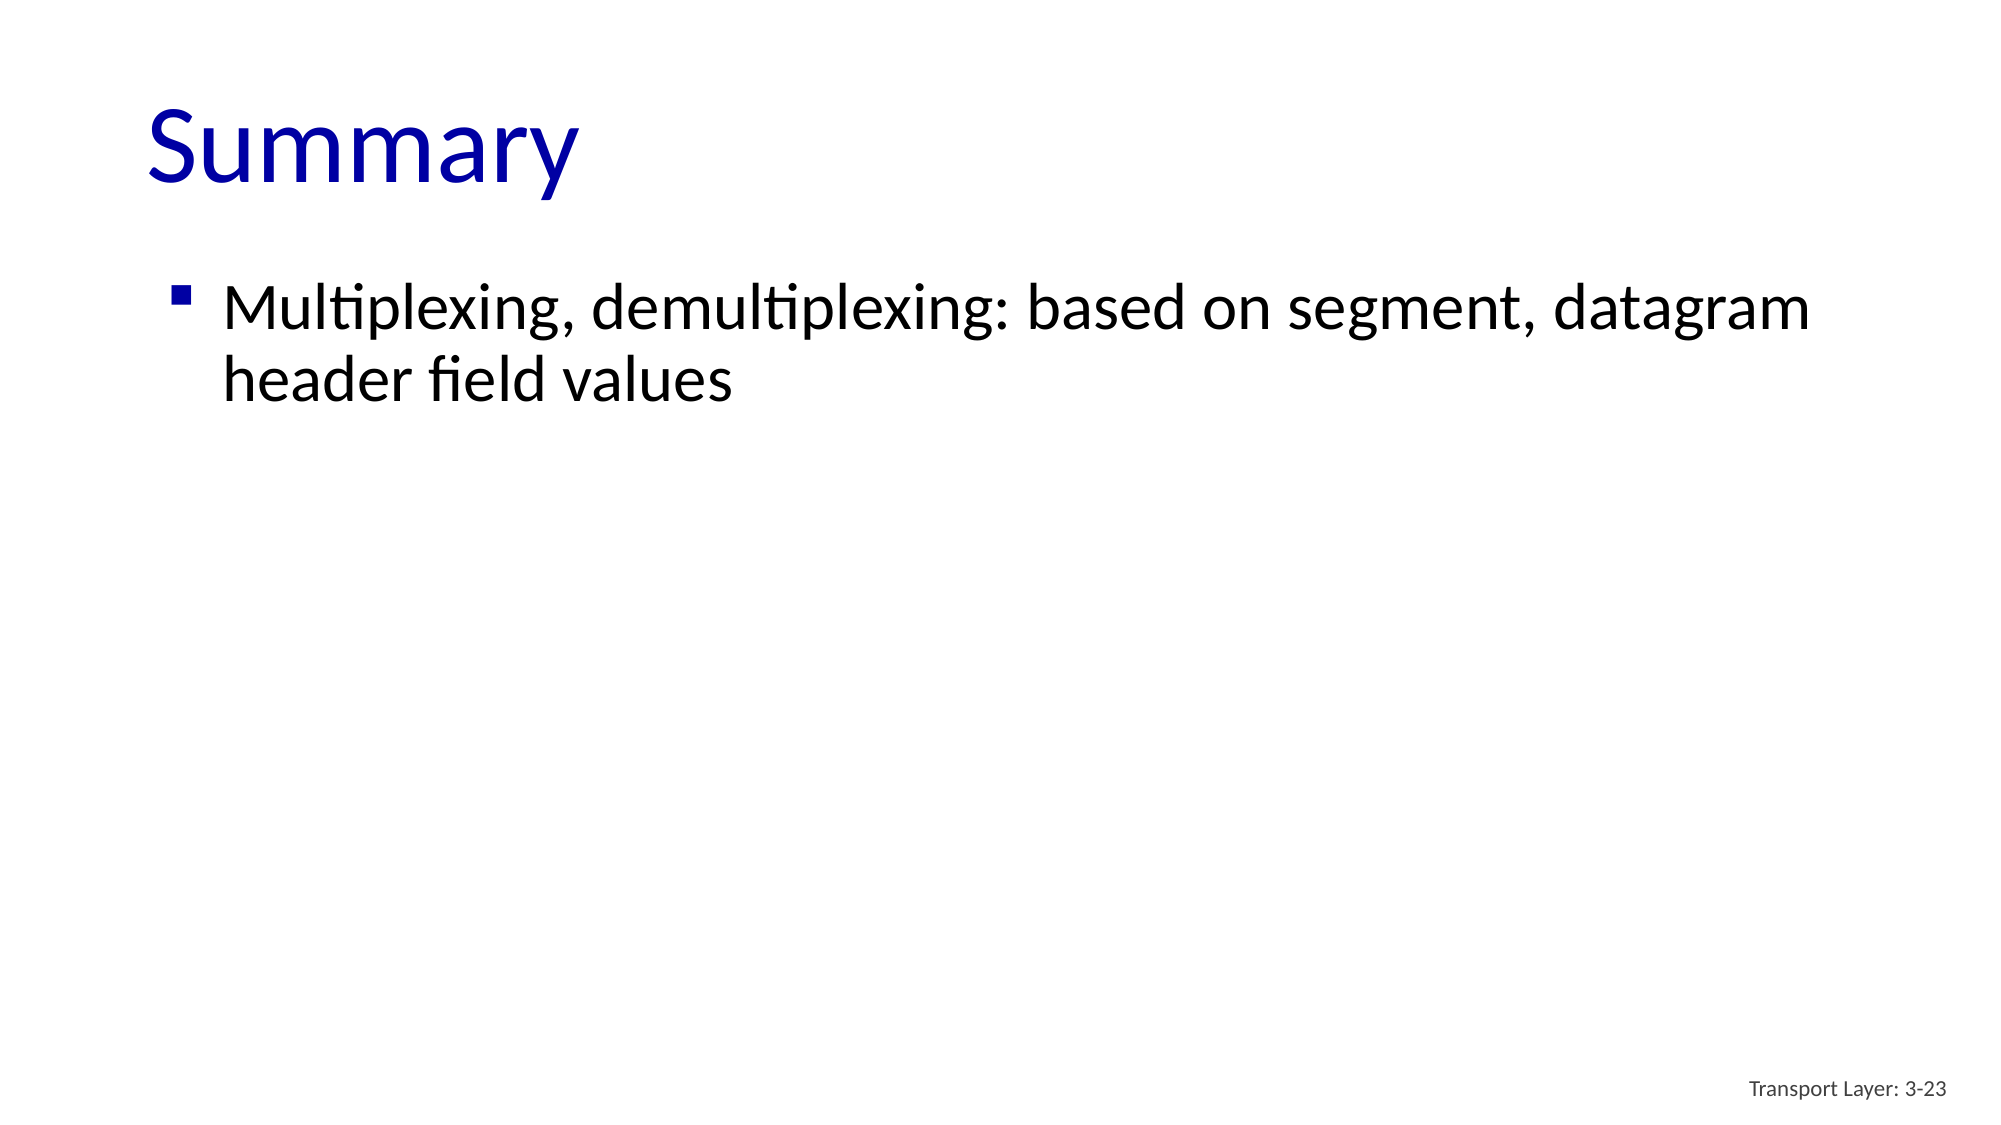

# Summary
Multiplexing, demultiplexing: based on segment, datagram header field values

Transport Layer: 3-23